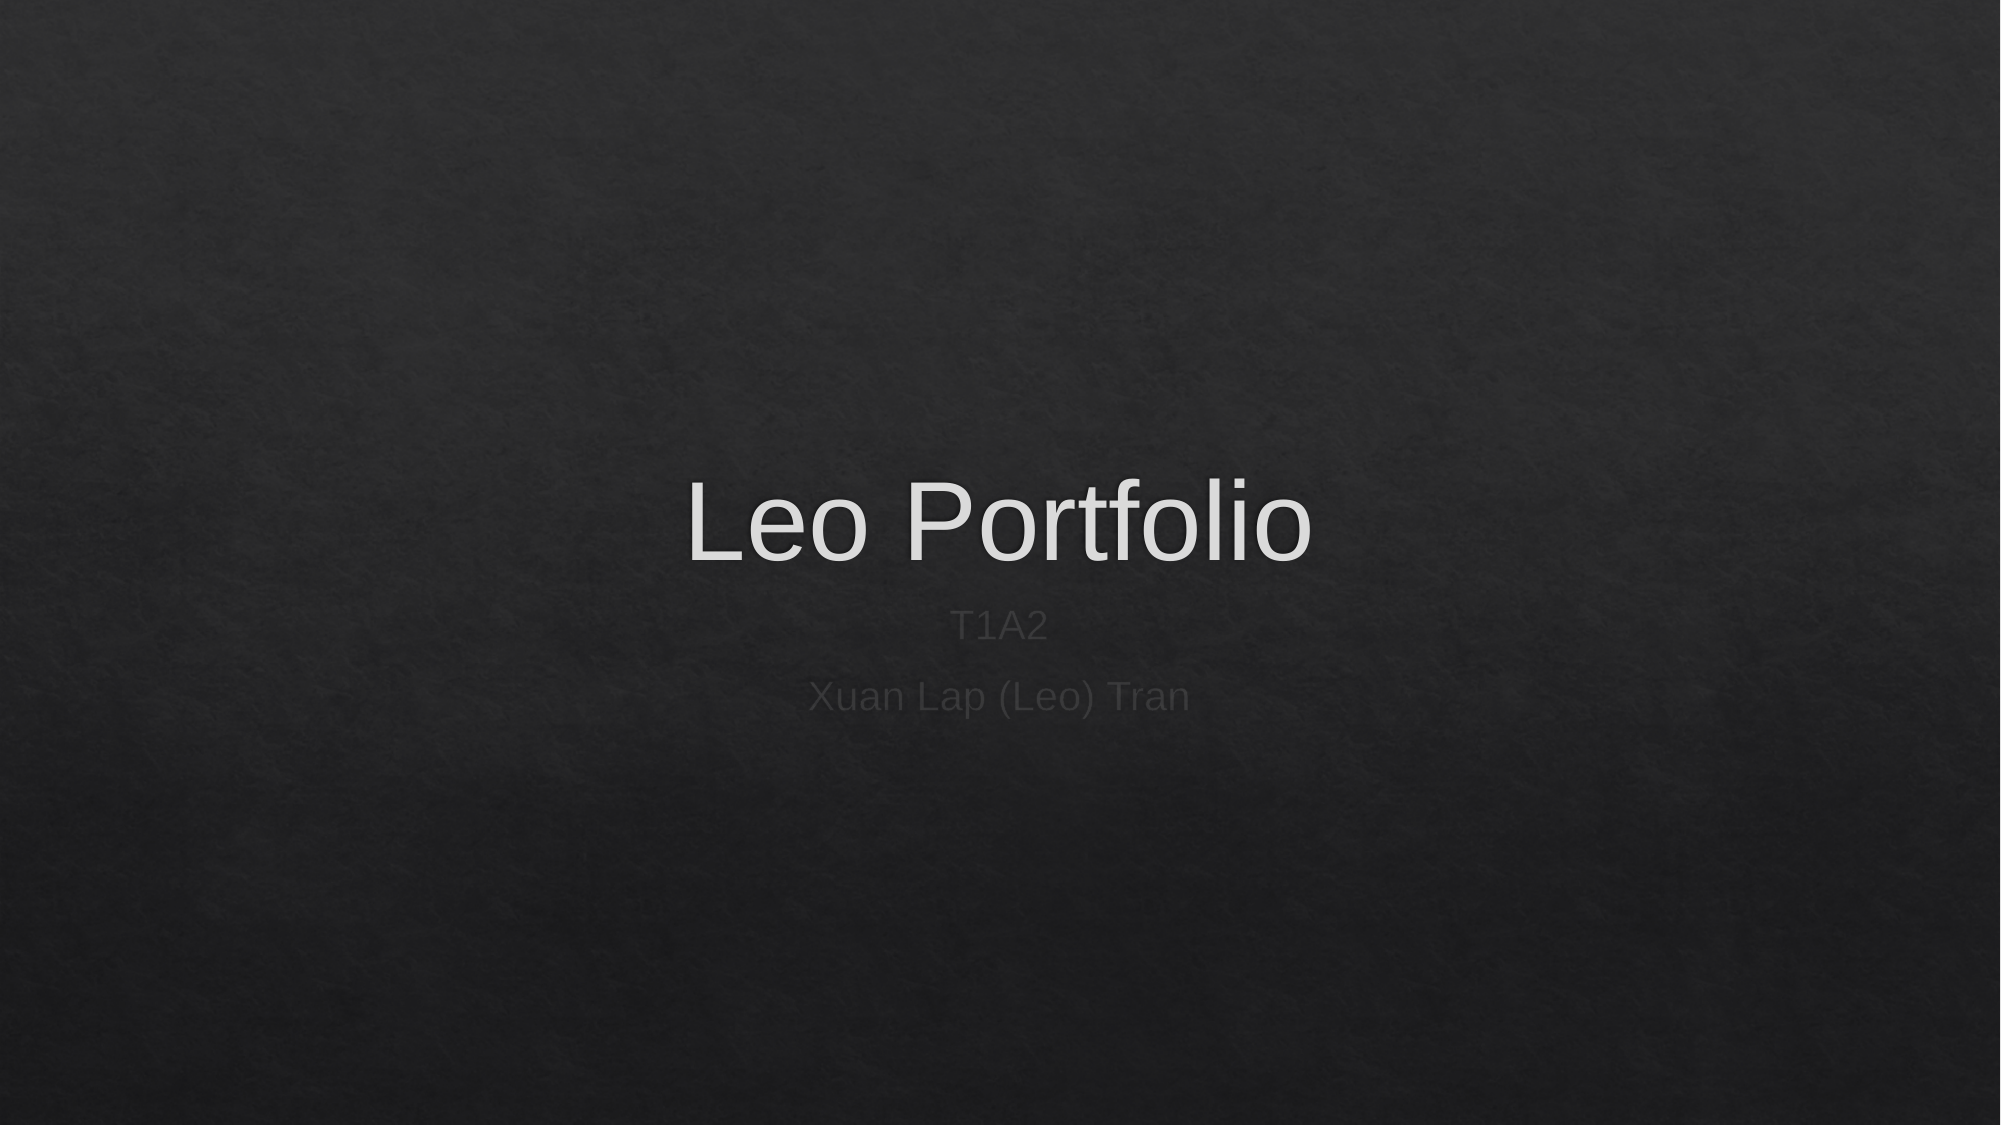

# Leo Portfolio
T1A2
Xuan Lap (Leo) Tran